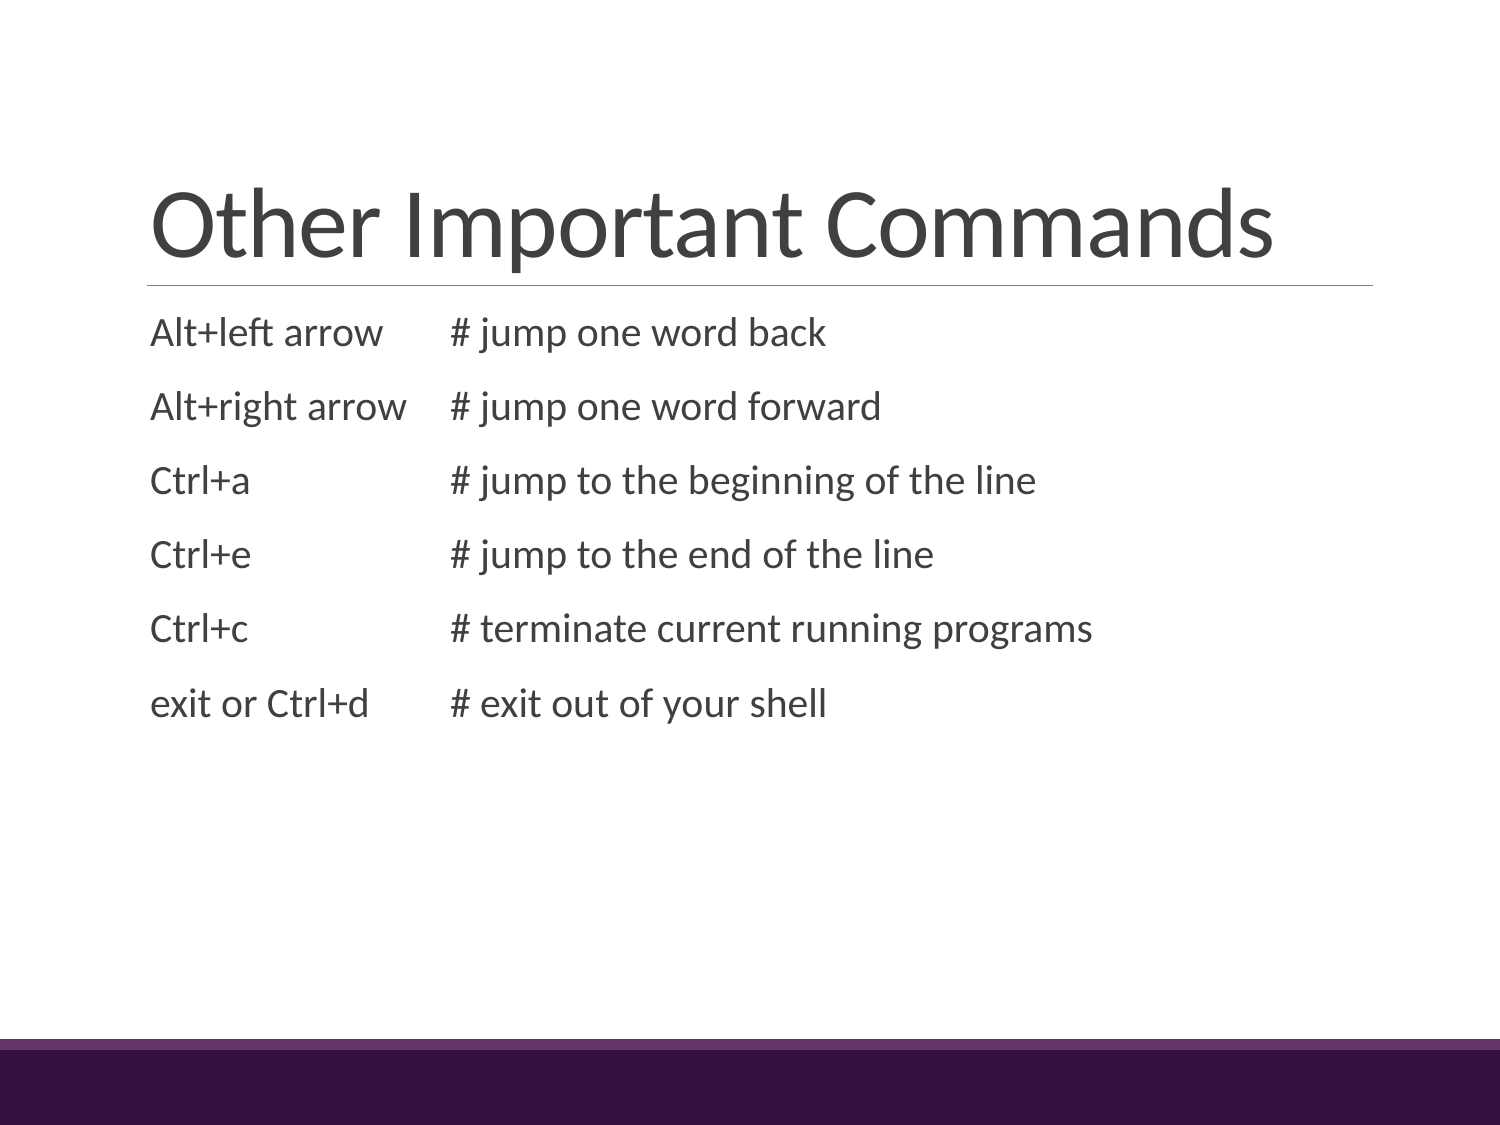

# Other Important Commands
Alt+left arrow	# jump one word back
Alt+right arrow	# jump one word forward
Ctrl+a		# jump to the beginning of the line
Ctrl+e		# jump to the end of the line
Ctrl+c		# terminate current running programs
exit or Ctrl+d	# exit out of your shell